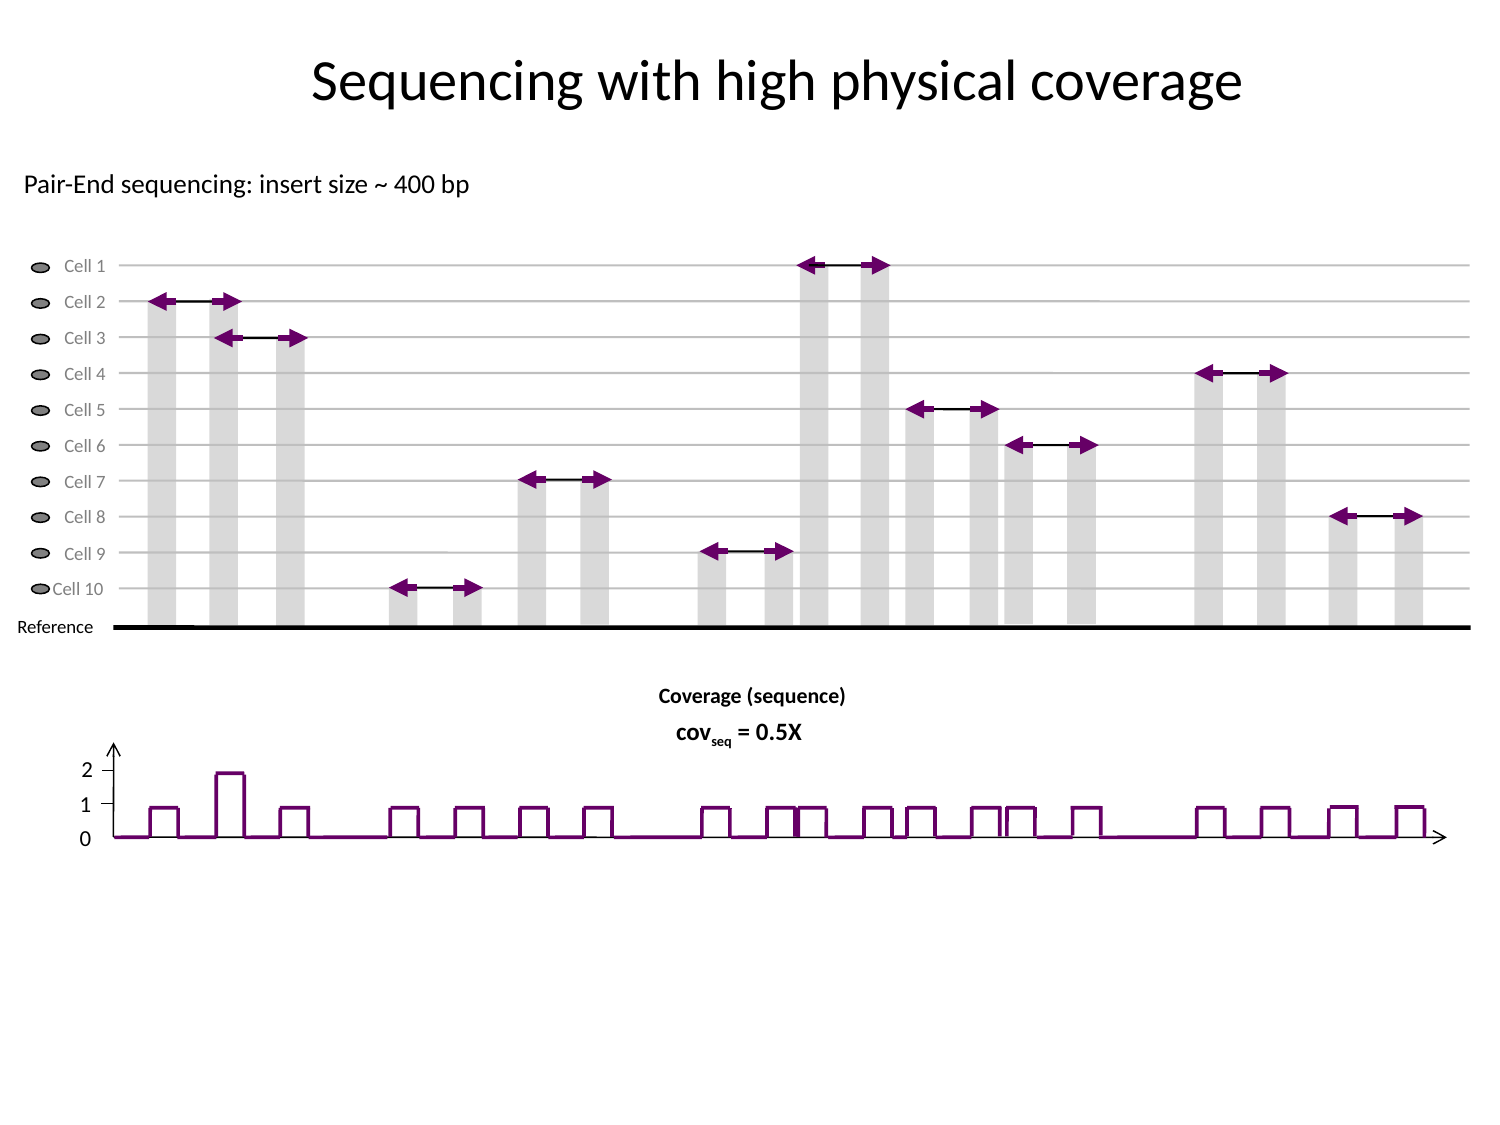

Sequencing with high physical coverage
Pair-End sequencing: insert size ~ 400 bp
Cell 1

Cell 2

Cell 3

Cell 4

Cell 5

Cell 6

Cell 7

Cell 8

Cell 9

Cell 10

Reference

Coverage (sequence)
covseq = 0.5X

2

1

0